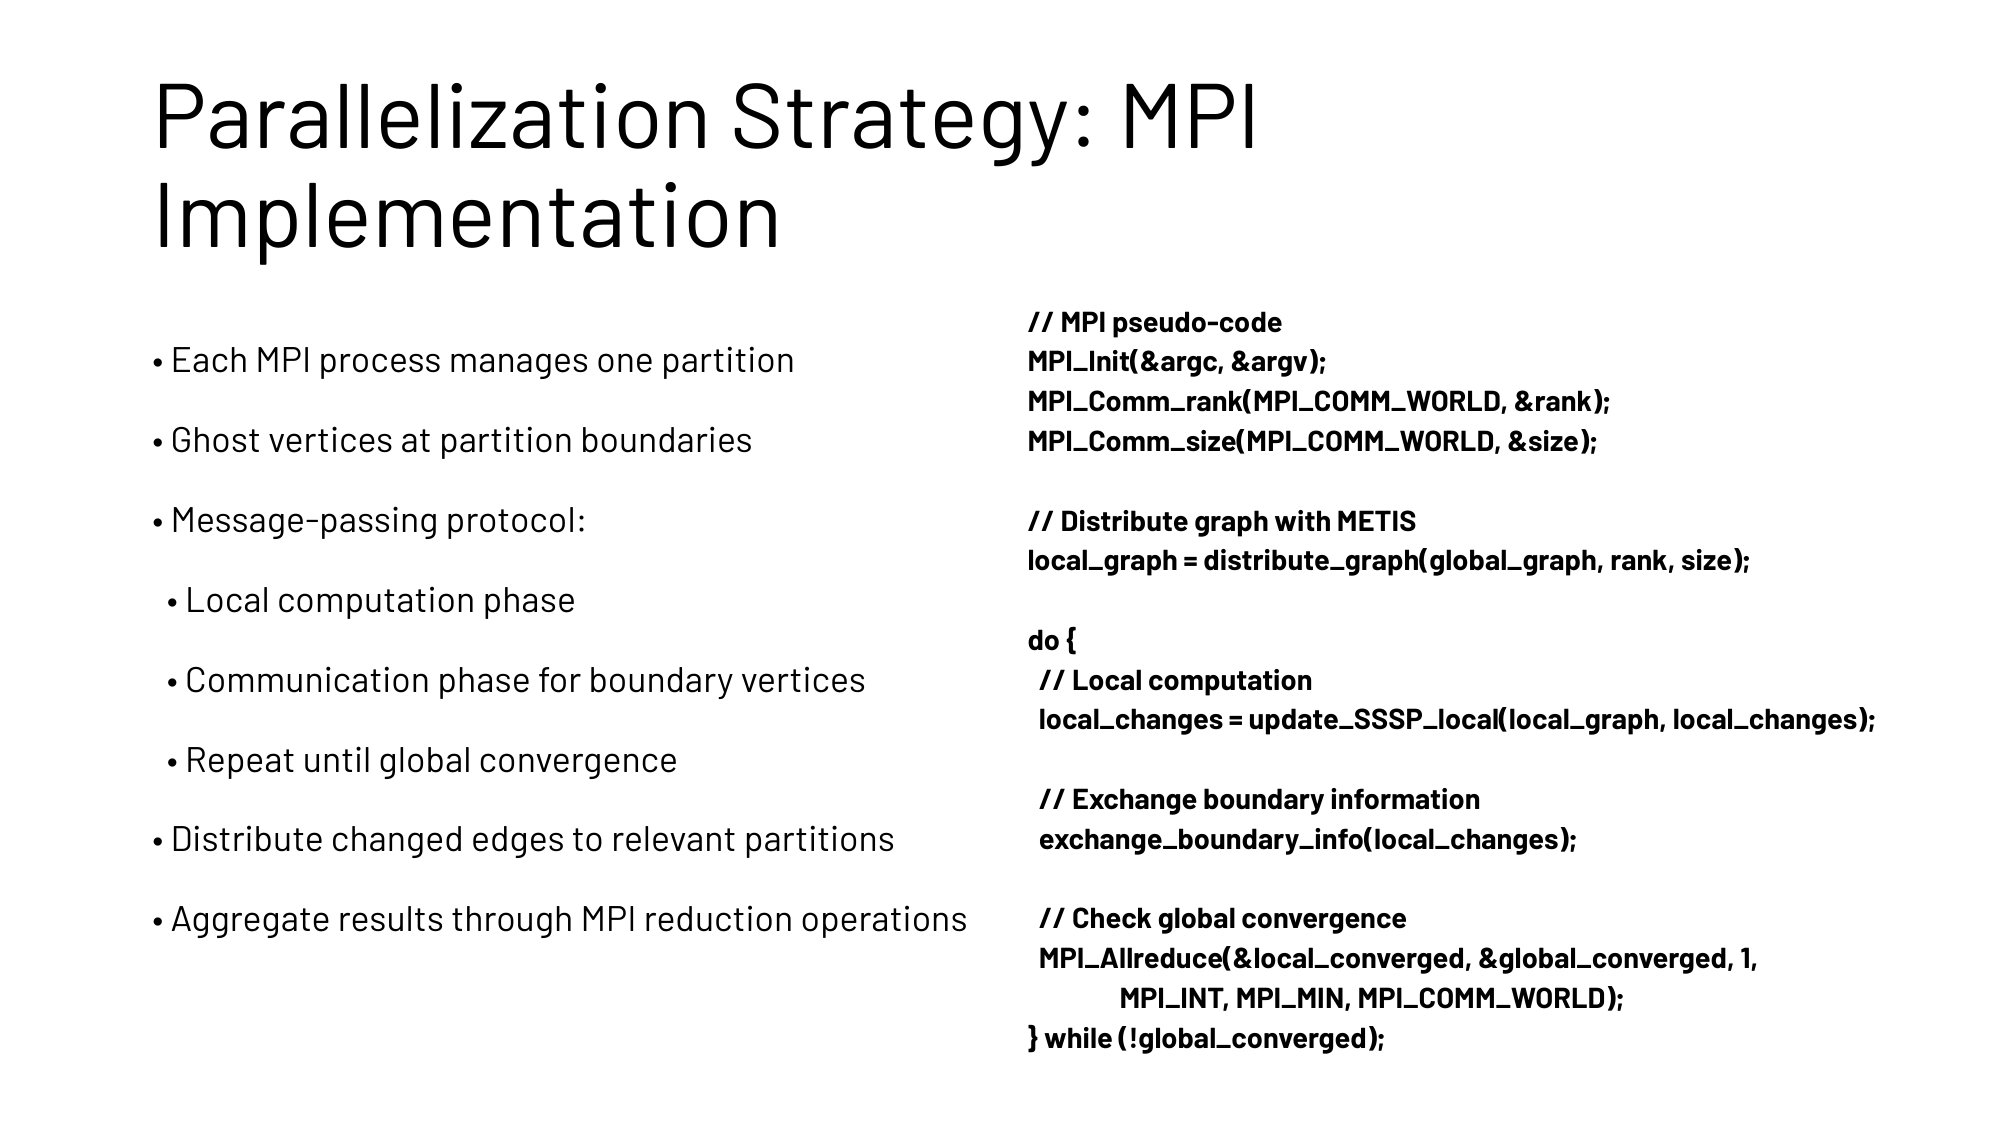

# Parallelization Strategy: MPI Implementation
• Each MPI process manages one partition
• Ghost vertices at partition boundaries
• Message-passing protocol:
  • Local computation phase
  • Communication phase for boundary vertices
  • Repeat until global convergence
• Distribute changed edges to relevant partitions
• Aggregate results through MPI reduction operations

// MPI pseudo-code
MPI_Init(&argc, &argv);
MPI_Comm_rank(MPI_COMM_WORLD, &rank);
MPI_Comm_size(MPI_COMM_WORLD, &size);

// Distribute graph with METIS
local_graph = distribute_graph(global_graph, rank, size);

do {
  // Local computation
  local_changes = update_SSSP_local(local_graph, local_changes);

  // Exchange boundary information
  exchange_boundary_info(local_changes);

  // Check global convergence
  MPI_Allreduce(&local_converged, &global_converged, 1,
                MPI_INT, MPI_MIN, MPI_COMM_WORLD);
} while (!global_converged);